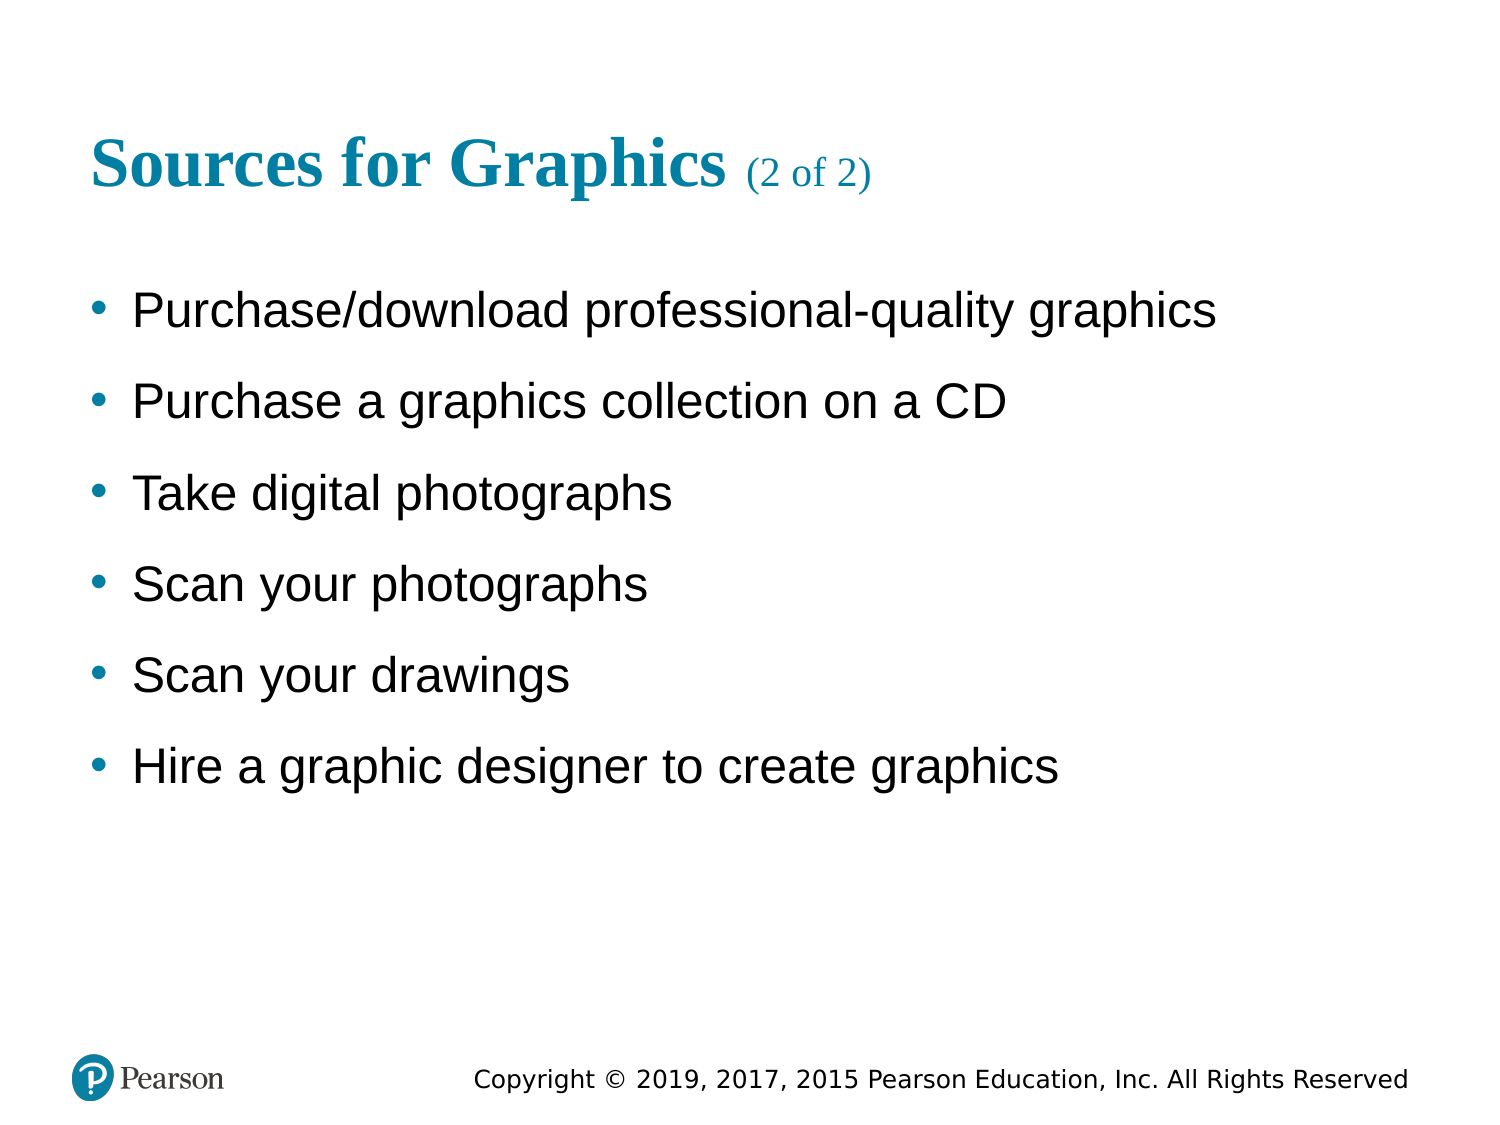

# Sources for Graphics (2 of 2)
Purchase/download professional-quality graphics
Purchase a graphics collection on a C D
Take digital photographs
Scan your photographs
Scan your drawings
Hire a graphic designer to create graphics